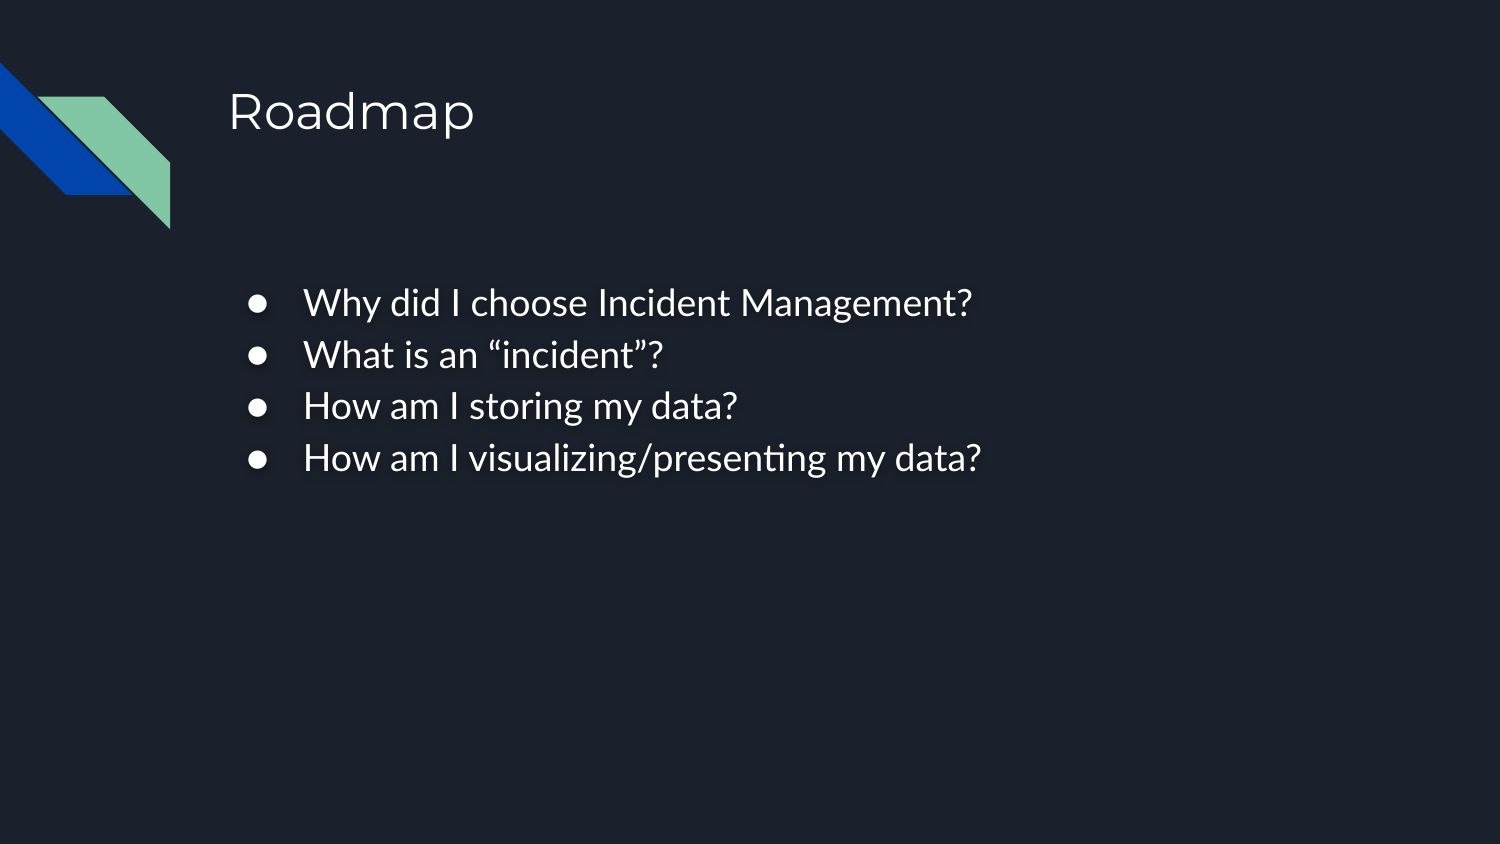

# Roadmap
Why did I choose Incident Management?
What is an “incident”?
How am I storing my data?
How am I visualizing/presenting my data?